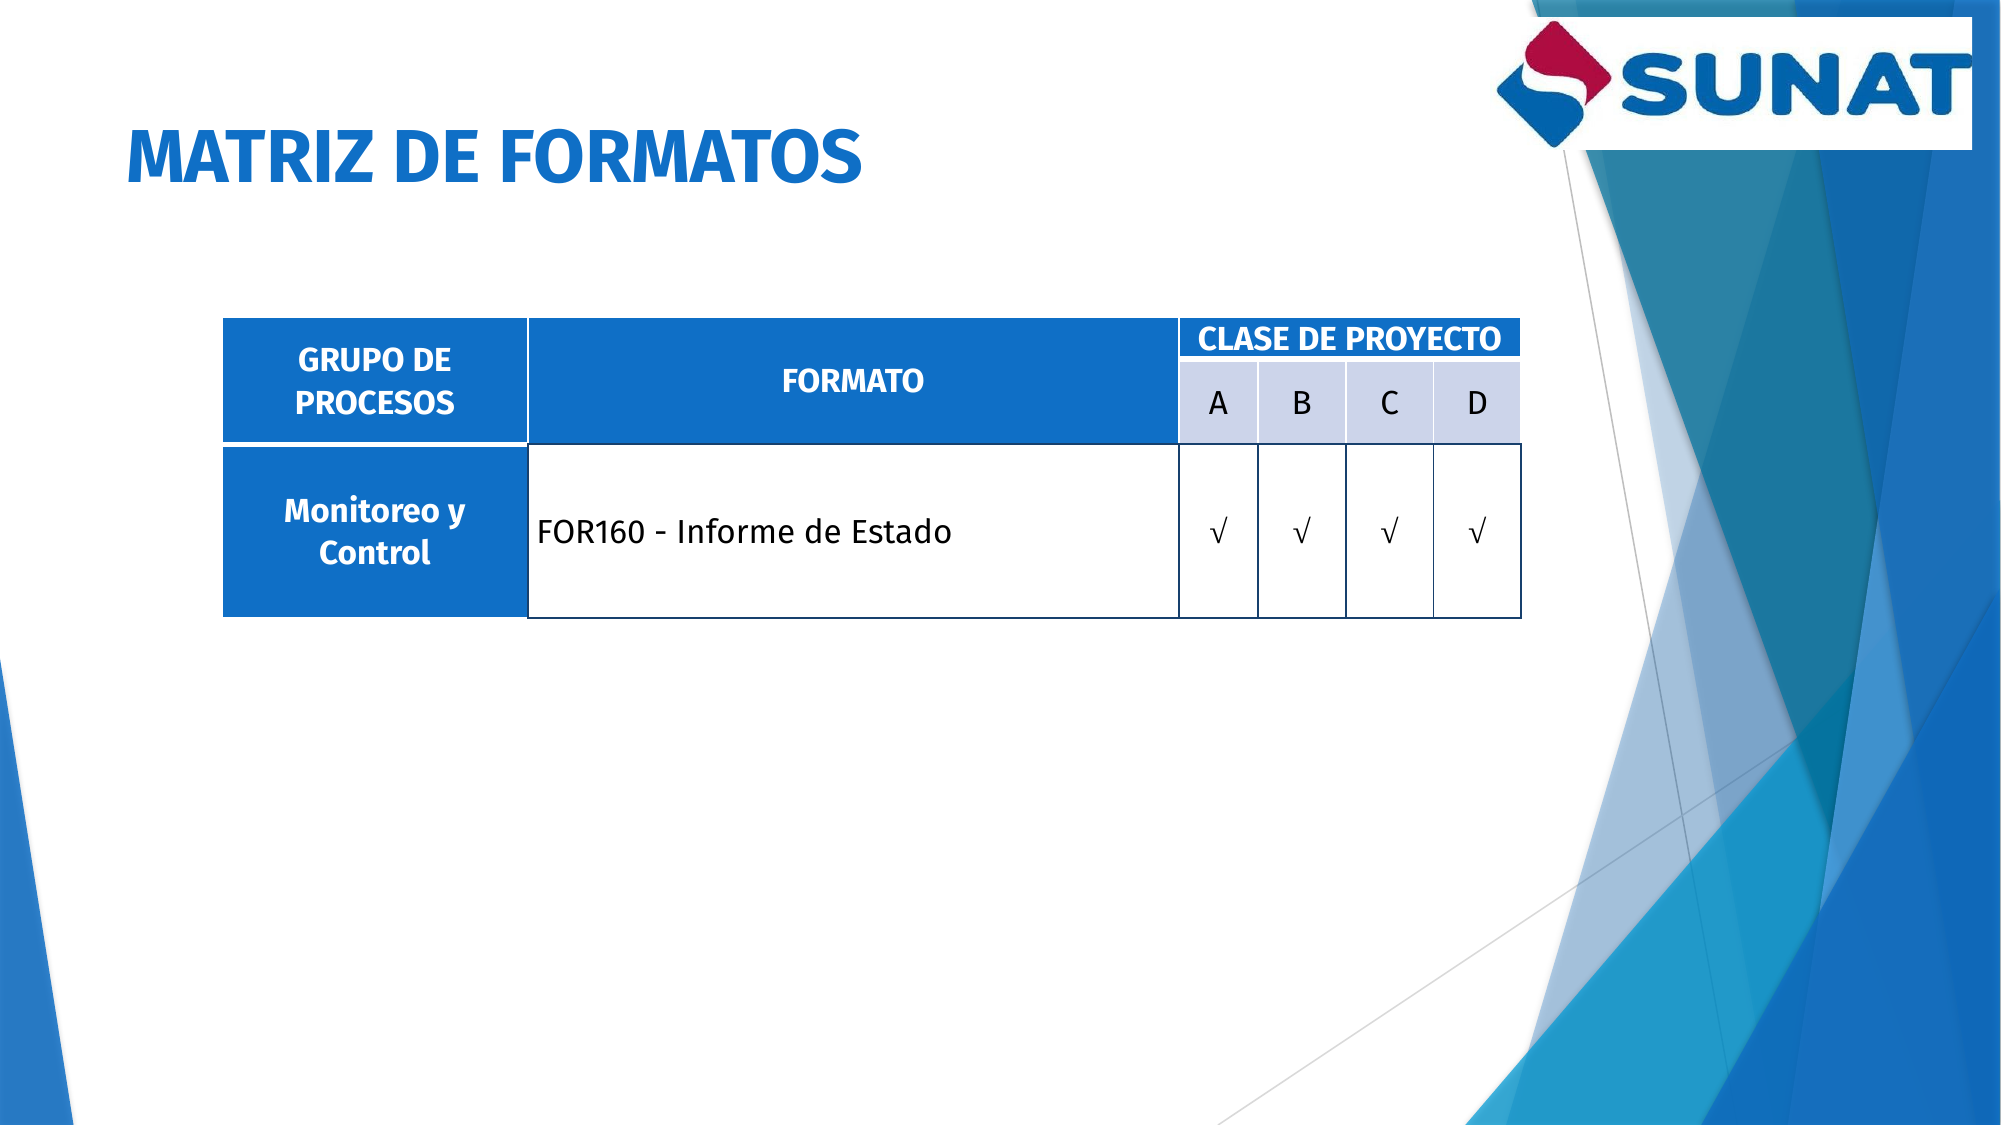

# MATRIZ DE FORMATOS
| Grupo de Procesos | Formato | Clase de Proyecto |  |  |  |
| --- | --- | --- | --- | --- | --- |
|  |  | A | B | C | D |
| Monitoreo y Control | FOR160 - Informe de Estado | √ | √ | √ | √ |